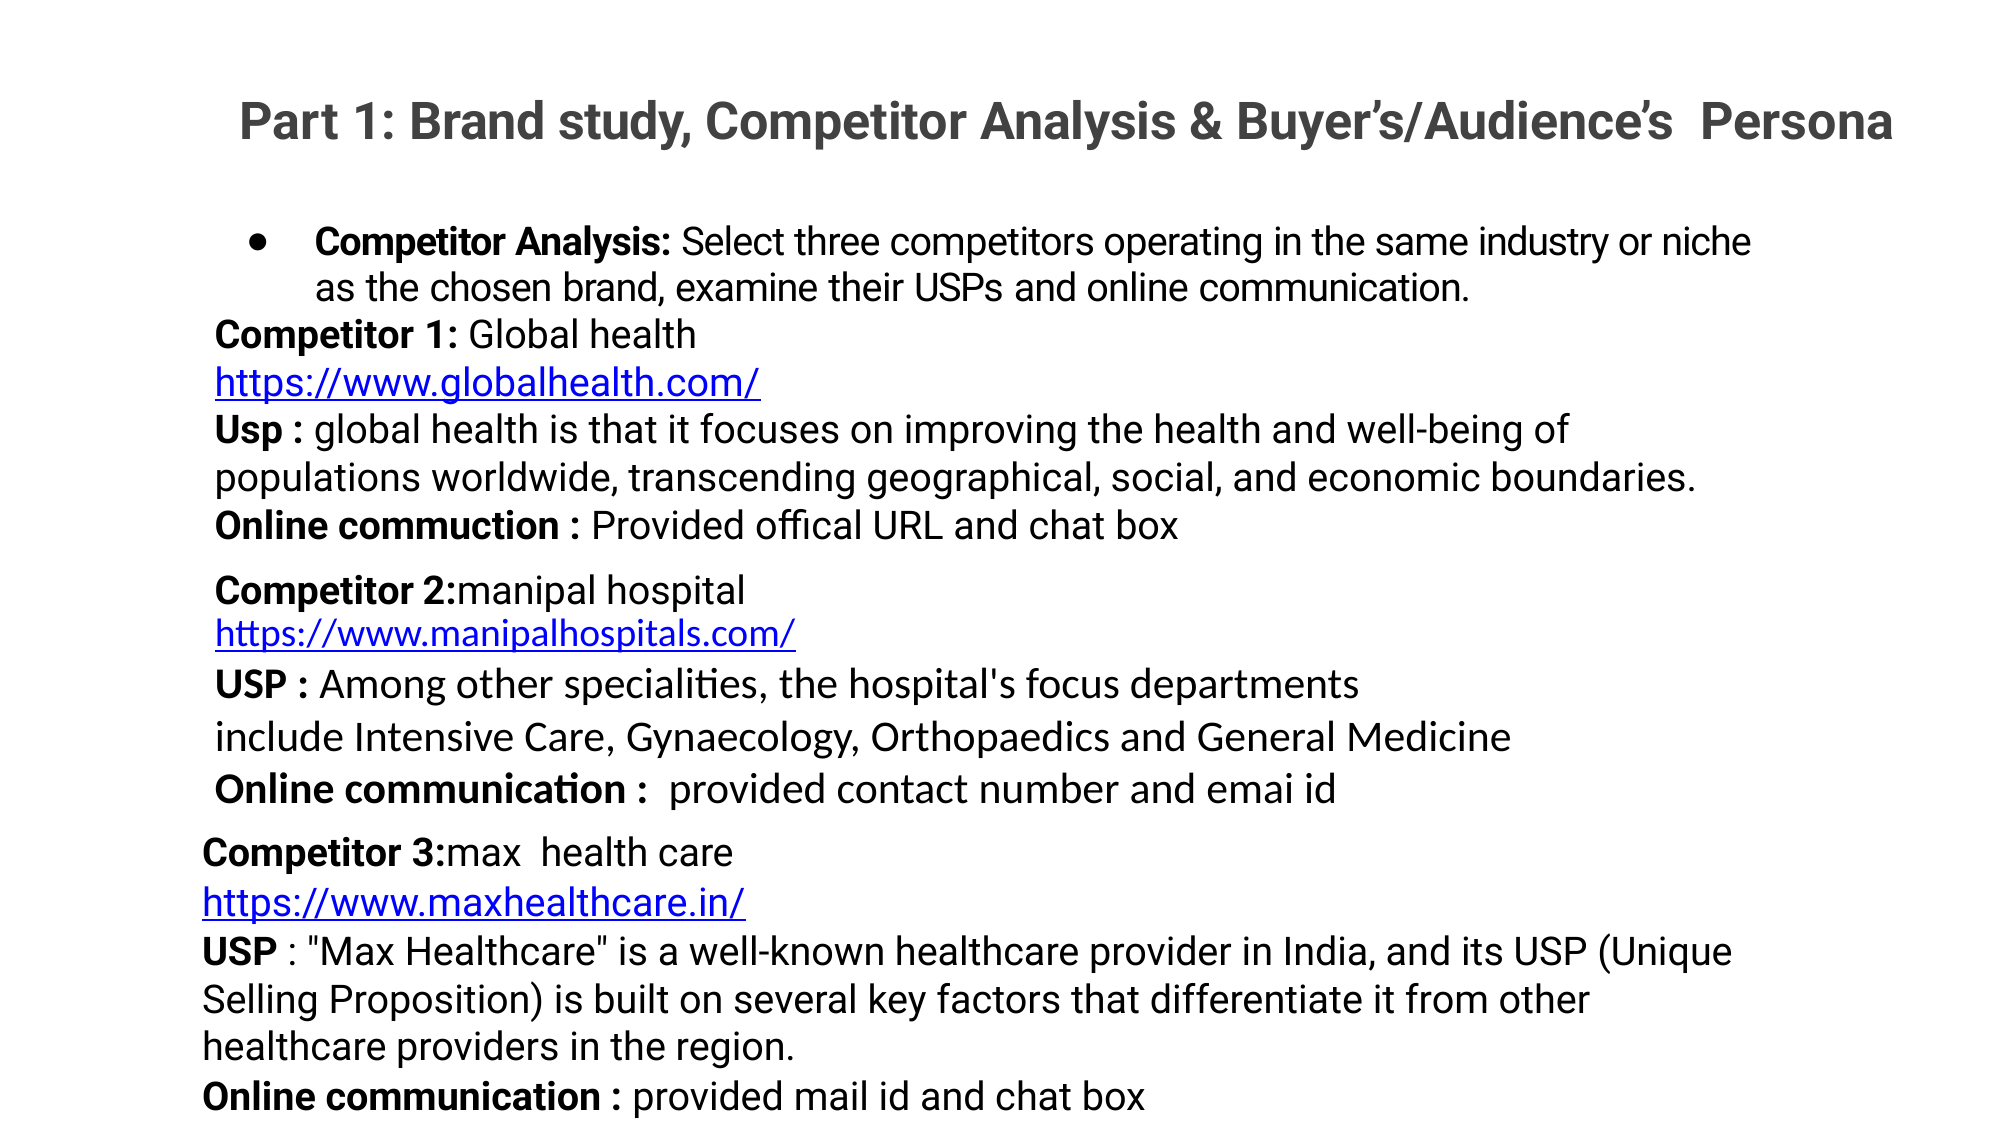

# Part 1: Brand study, Competitor Analysis & Buyer’s/Audience’s  Persona
Competitor Analysis: Select three competitors operating in the same industry or niche  as the chosen brand, examine their USPs and online communication.
Competitor 1: Global health
https://www.globalhealth.com/
Usp : global health is that it focuses on improving the health and well-being of populations worldwide, transcending geographical, social, and economic boundaries.
Online commuction : Provided offical URL and chat box

Competitor 2:manipal hospital

https://www.manipalhospitals.com/
USP : Among other specialities, the hospital's focus departments include Intensive Care, Gynaecology, Orthopaedics and General Medicine
Online communication :  provided contact number and emai id

Competitor 3:max  health care
https://www.maxhealthcare.in/
USP : "Max Healthcare" is a well-known healthcare provider in India, and its USP (Unique Selling Proposition) is built on several key factors that differentiate it from other healthcare providers in the region.
Online communication : provided mail id and chat box